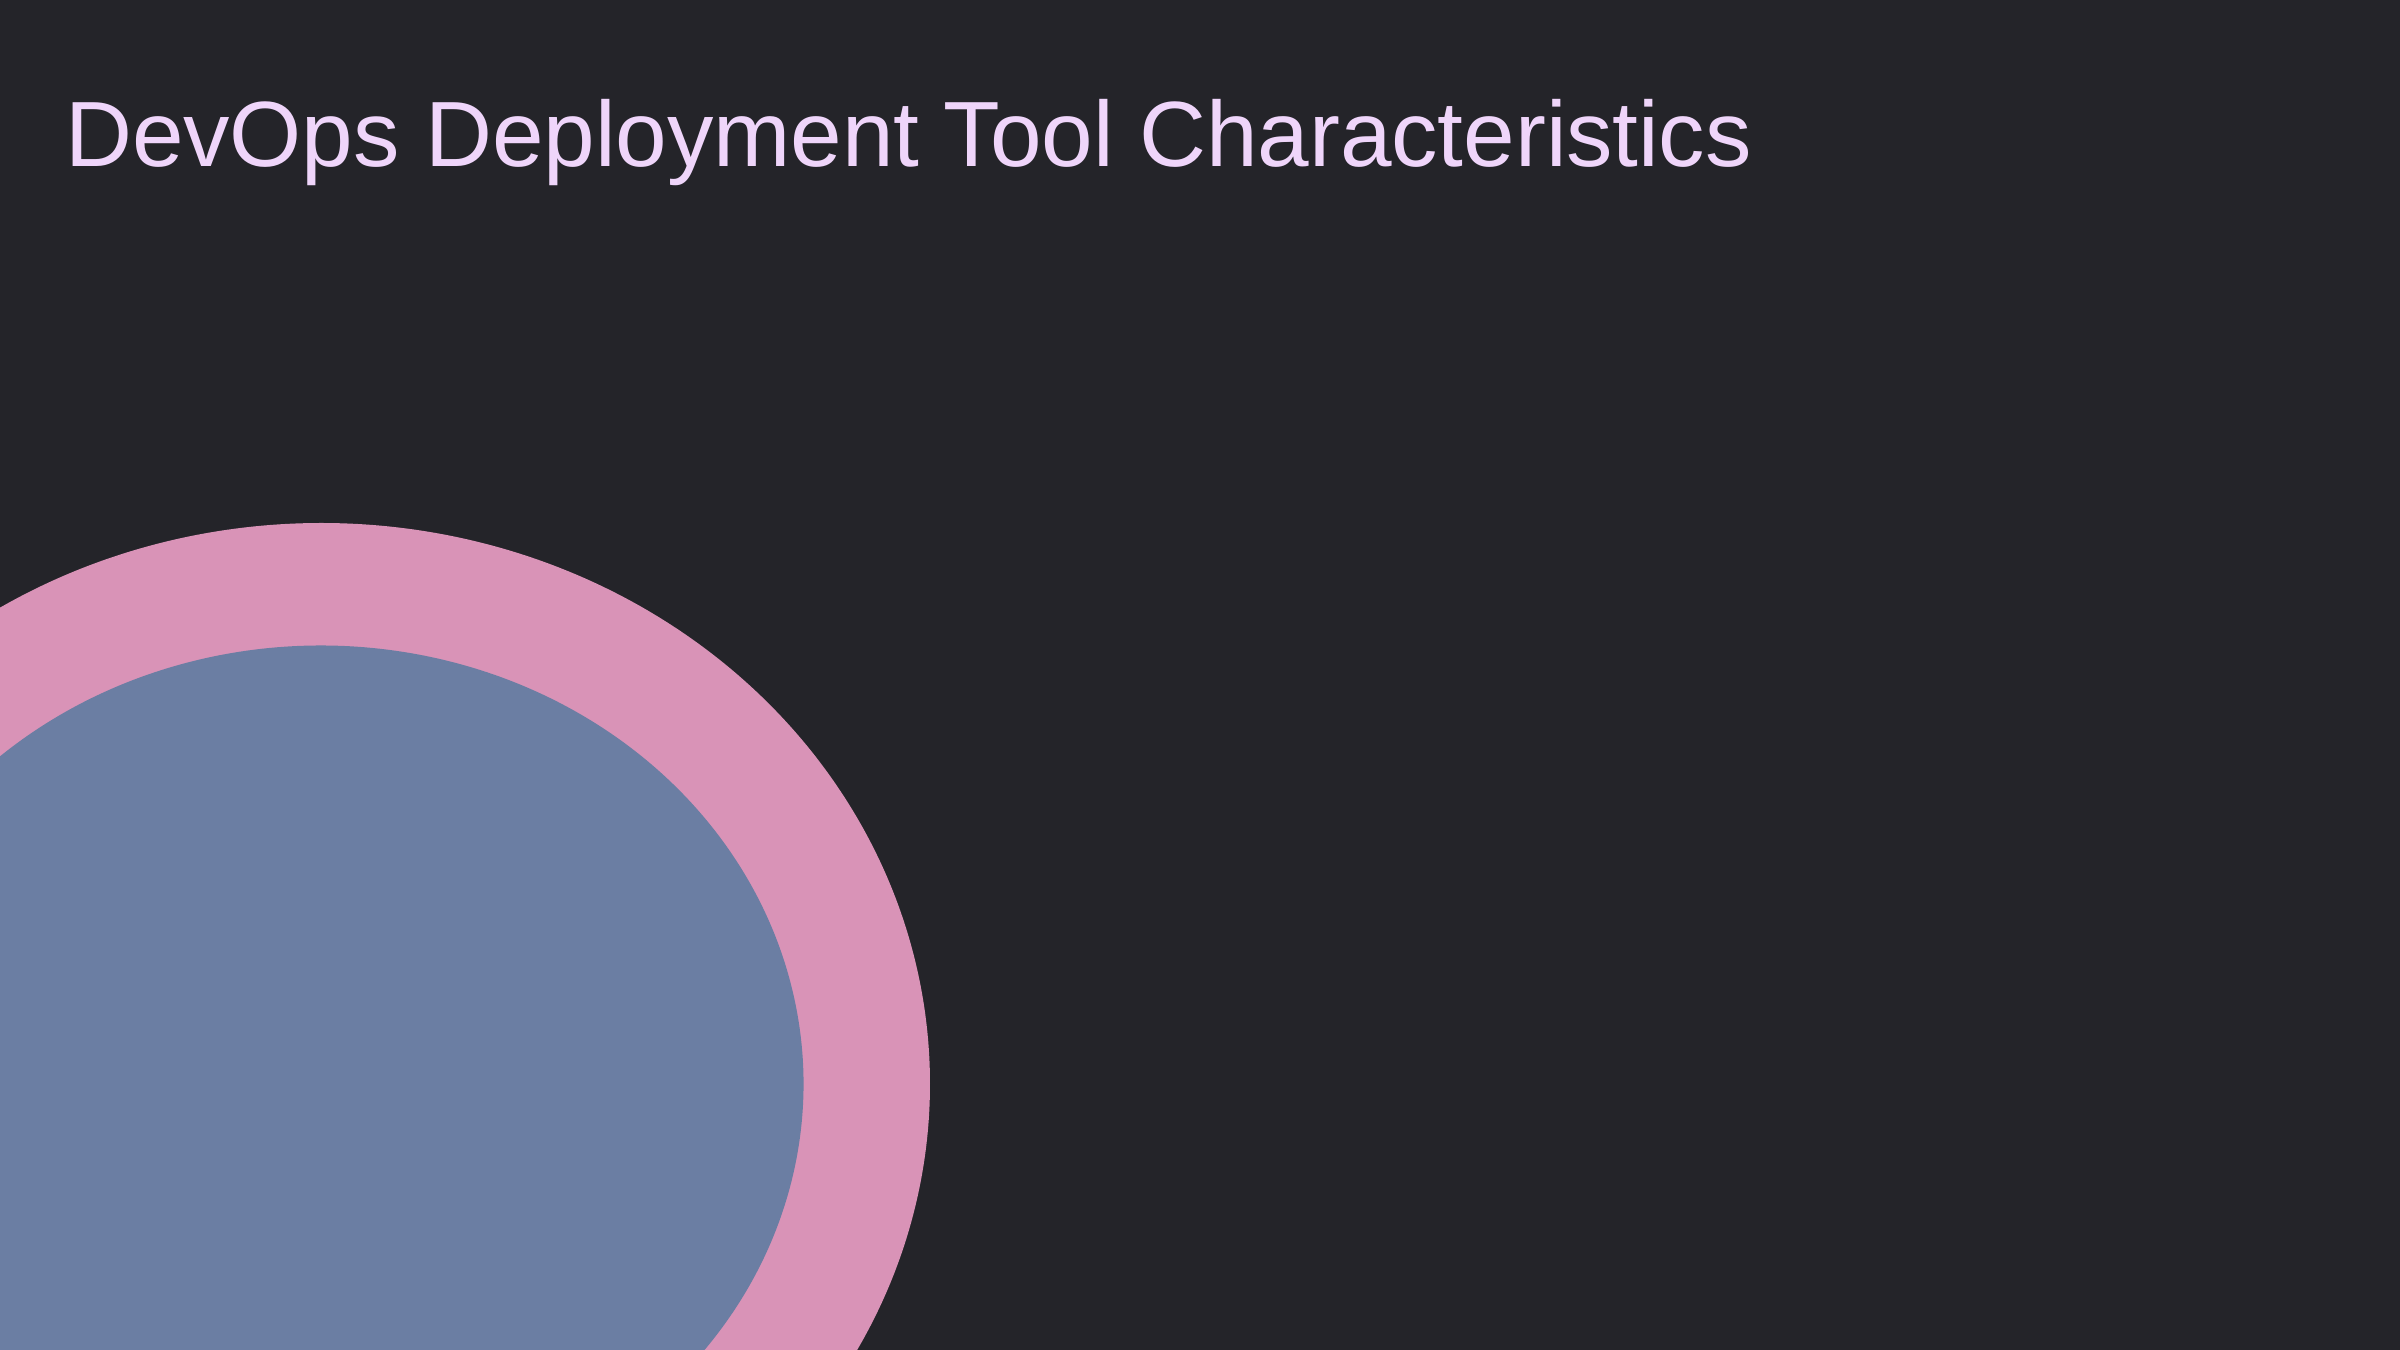

DevOps Deployment Tool Characteristics
| Automation | A team manually deploys code every Friday night, leading to fatigue and frequent errors. | CI/CD pipelines (e.g., GitHub Actions) automate builds and deployments, reducing human error and freeing weekends. |
| --- | --- | --- |
| Repeatability | Code works in dev but breaks in staging due to inconsistent environment setup. | Tools like Docker ensure identical environments across dev, staging, and prod. |
| Version Control Integration | A hotfix is deployed manually without tracking, and no one knows what changed. | Git-integrated tools (e.g., ArgoCD) deploy only from tracked commits, ensuring traceability. |
| Rollback Capability | A new release crashes the app, and restoring the previous version takes hours. | Tools like Spinnaker enable one-click rollback to the last stable deployment. |
| Environment Management | Secrets are hardcoded in scripts and accidentally pushed to GitHub. | Deployment tools use secret managers (e.g., Vault, AWS Secrets Manager) to inject secrets securely. |
| Scalability | A sudden traffic spike crashes the server during a product launch. | Kubernetes + Helm charts allow auto-scaling deployments to handle load dynamically. |

Automation
Repeatability

Version Control Integration
Rollback Capability
Environment Management
Scalability